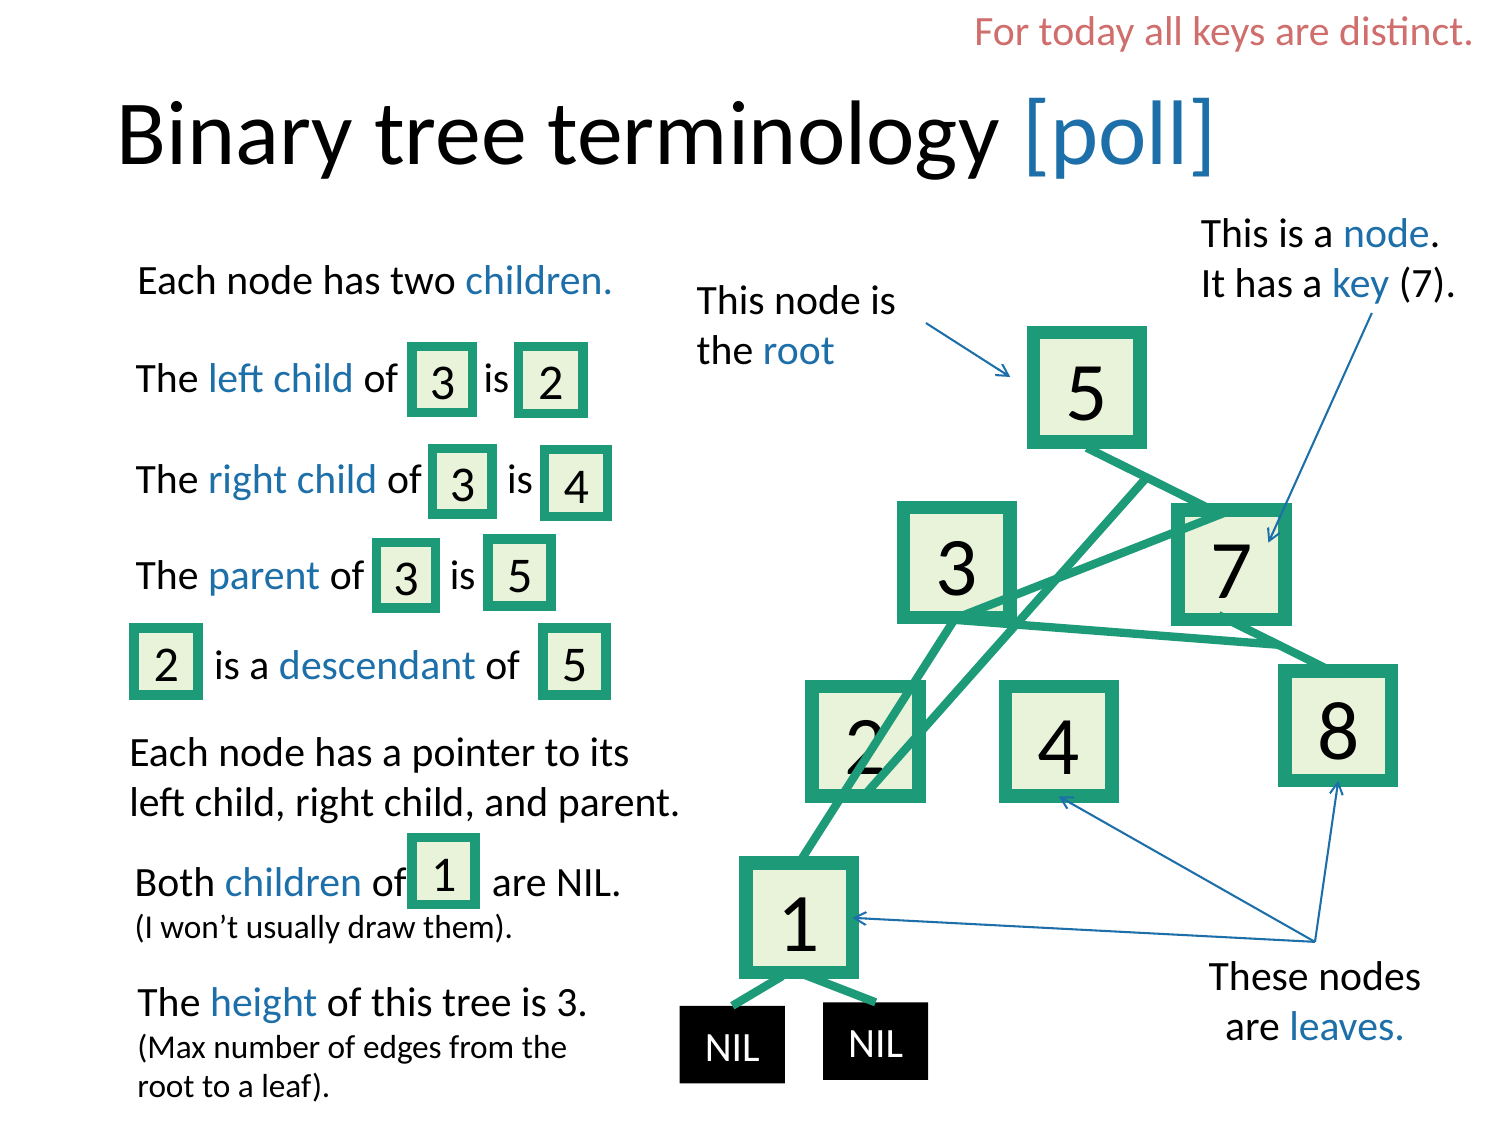

For today all keys are distinct.
# Binary tree terminology [poll]
This is a node.
It has a key (7).
Each node has two children.
This node is the root
5
3
7
8
2
4
1
The left child of         is
3
2
The right child of         is
3
4
5
3
The parent of         is
5
2
       is a descendant of
Each node has a pointer to its left child, right child, and parent.
1
Both children of         are NIL.
(I won’t usually draw them).
These nodes are leaves.
The height of this tree is 3.  (Max number of edges from the root to a leaf).
NIL
NIL